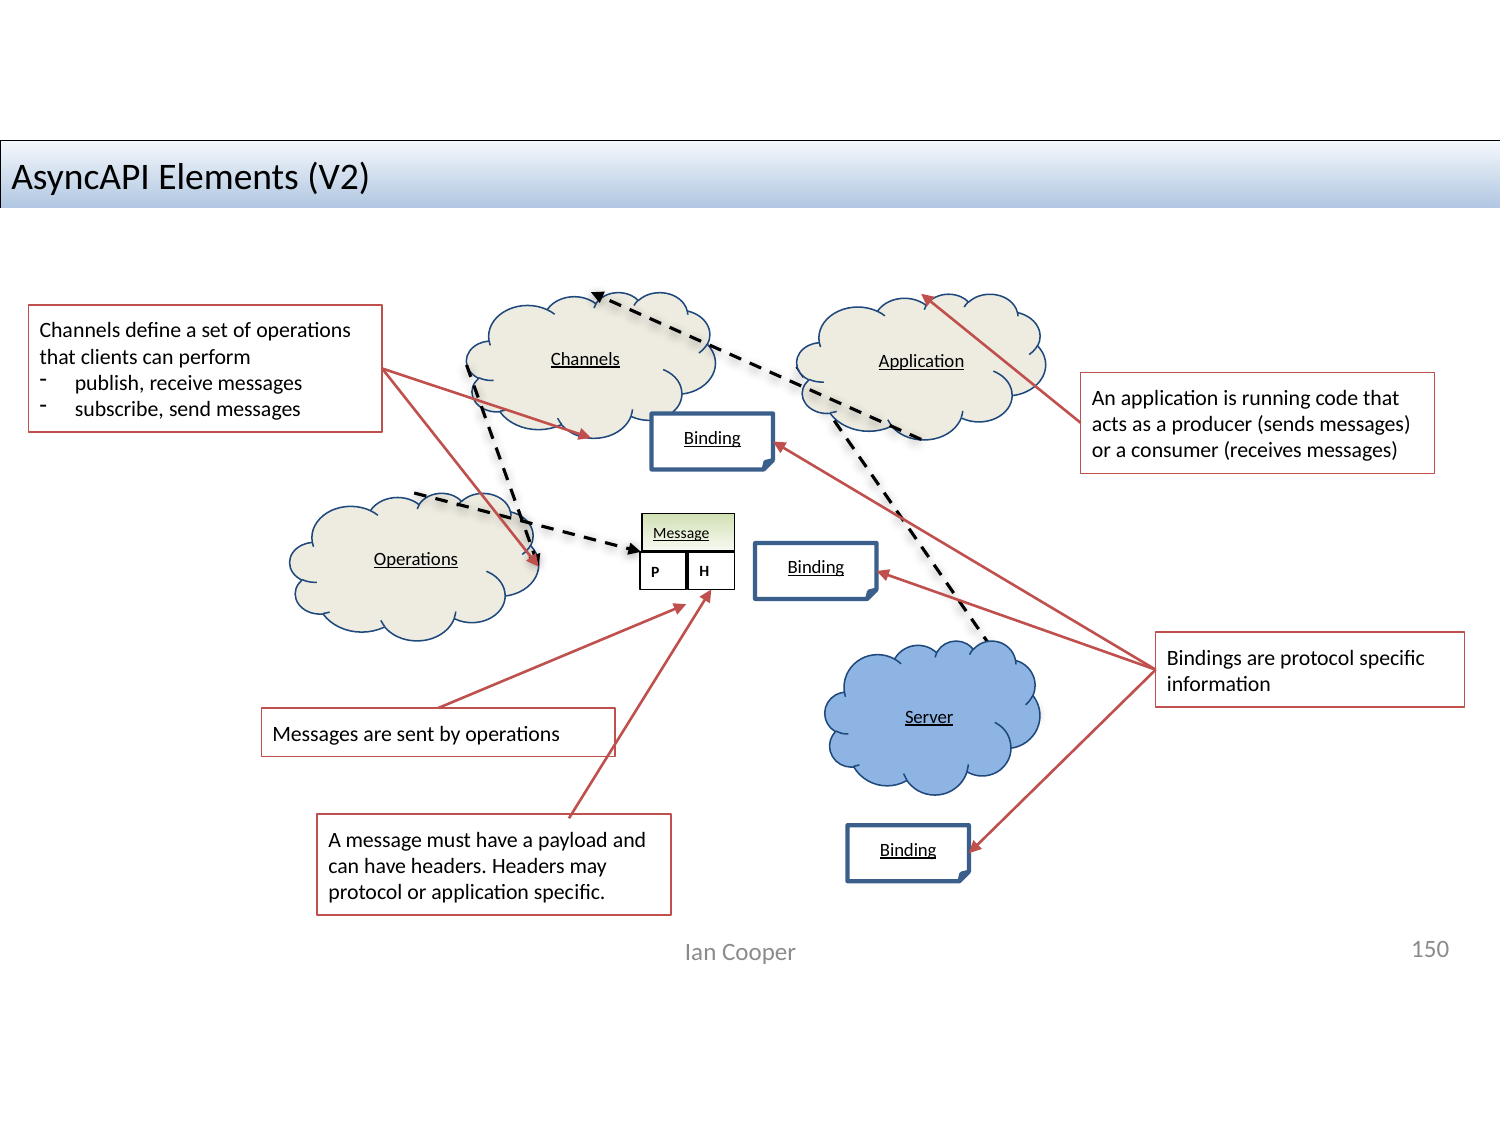

AsyncAPI Elements (V2)

Channels define a set of operations that clients can perform
publish, receive messages
subscribe, send messages
Channels
Application
An application is running code that acts as a producer (sends messages) or a consumer (receives messages)
Binding

Message
Operations
Binding
H
P
Bindings are protocol specific information

Server
Messages are sent by operations
A message must have a payload and can have headers. Headers may protocol or application specific.
Binding
150
Ian Cooper